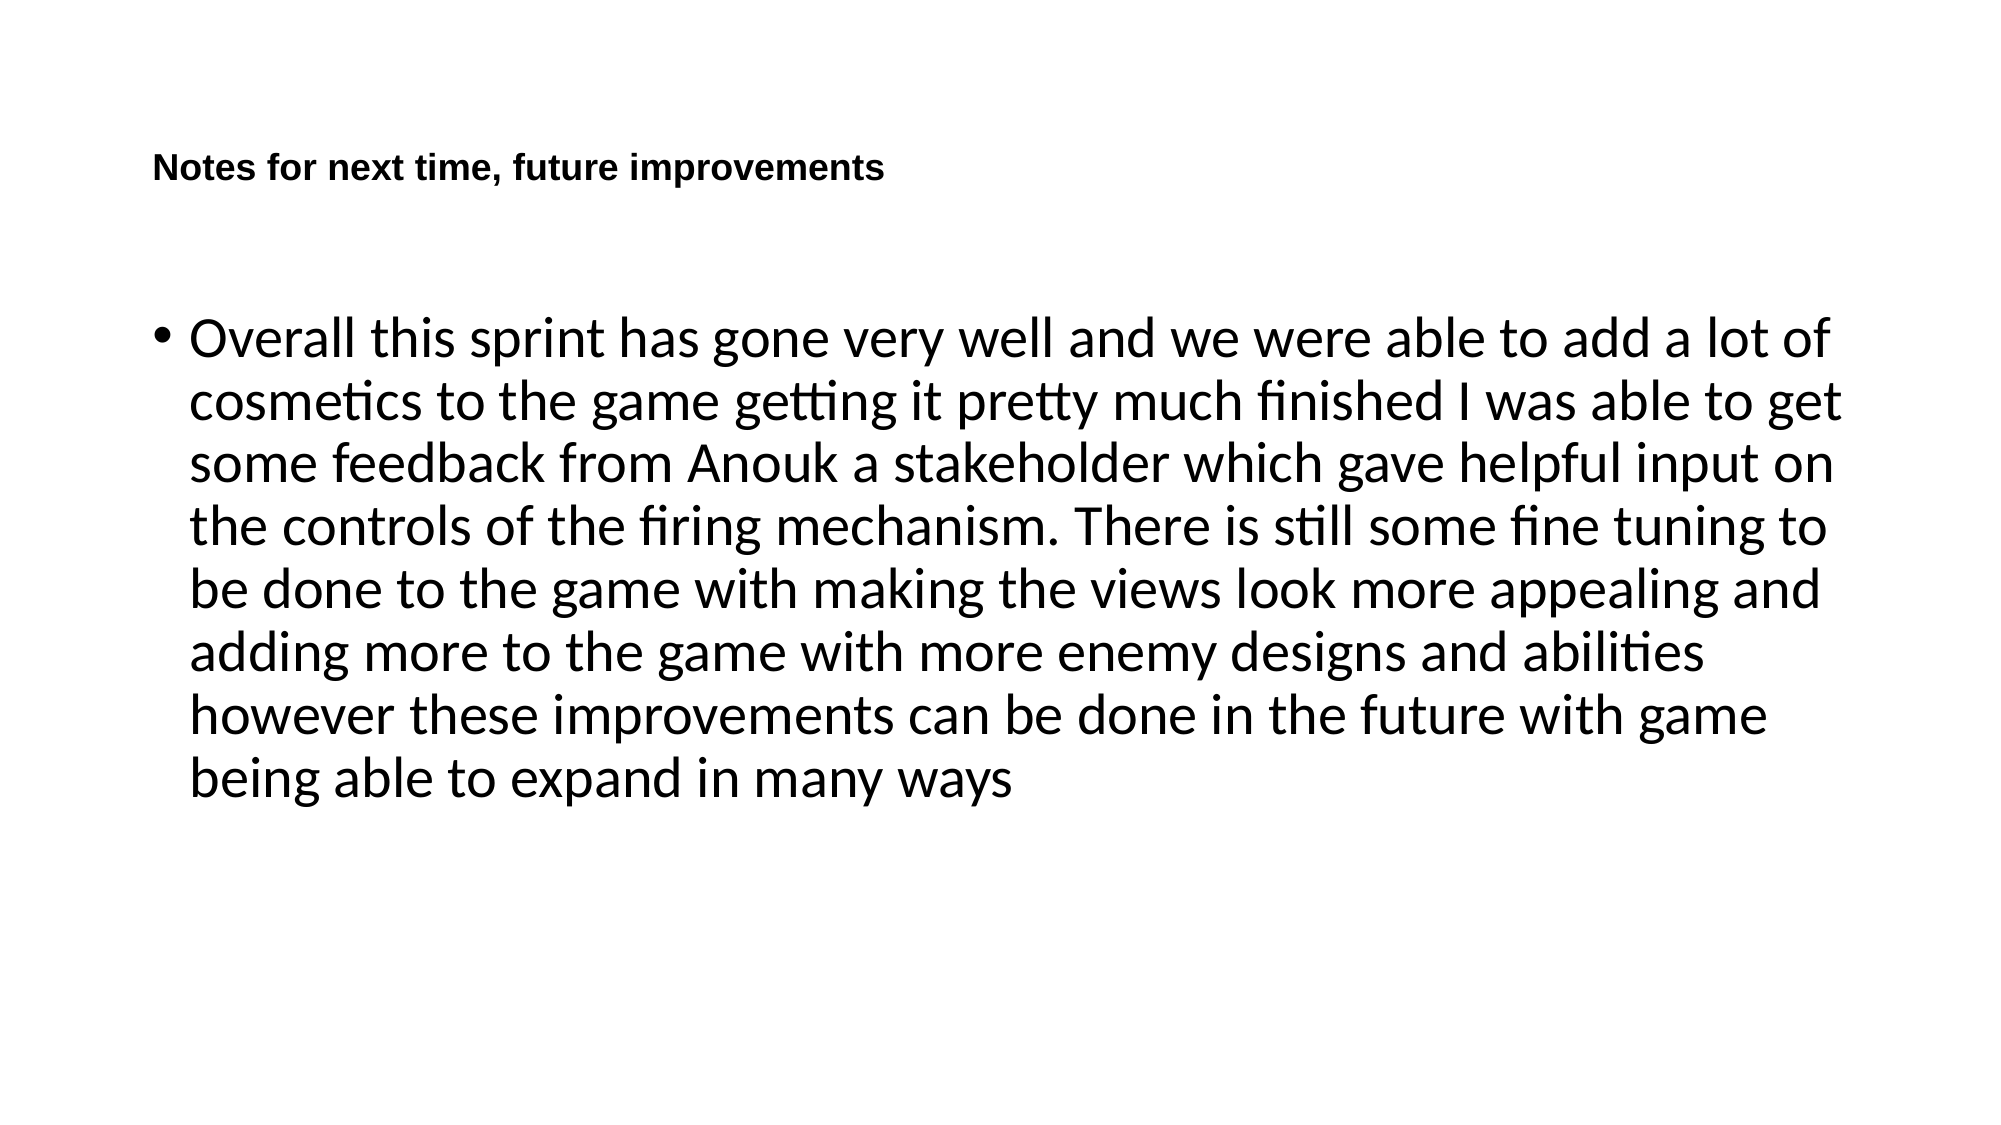

# Notes for next time, future improvements
Overall this sprint has gone very well and we were able to add a lot of cosmetics to the game getting it pretty much finished I was able to get some feedback from Anouk a stakeholder which gave helpful input on the controls of the firing mechanism. There is still some fine tuning to be done to the game with making the views look more appealing and adding more to the game with more enemy designs and abilities however these improvements can be done in the future with game being able to expand in many ways